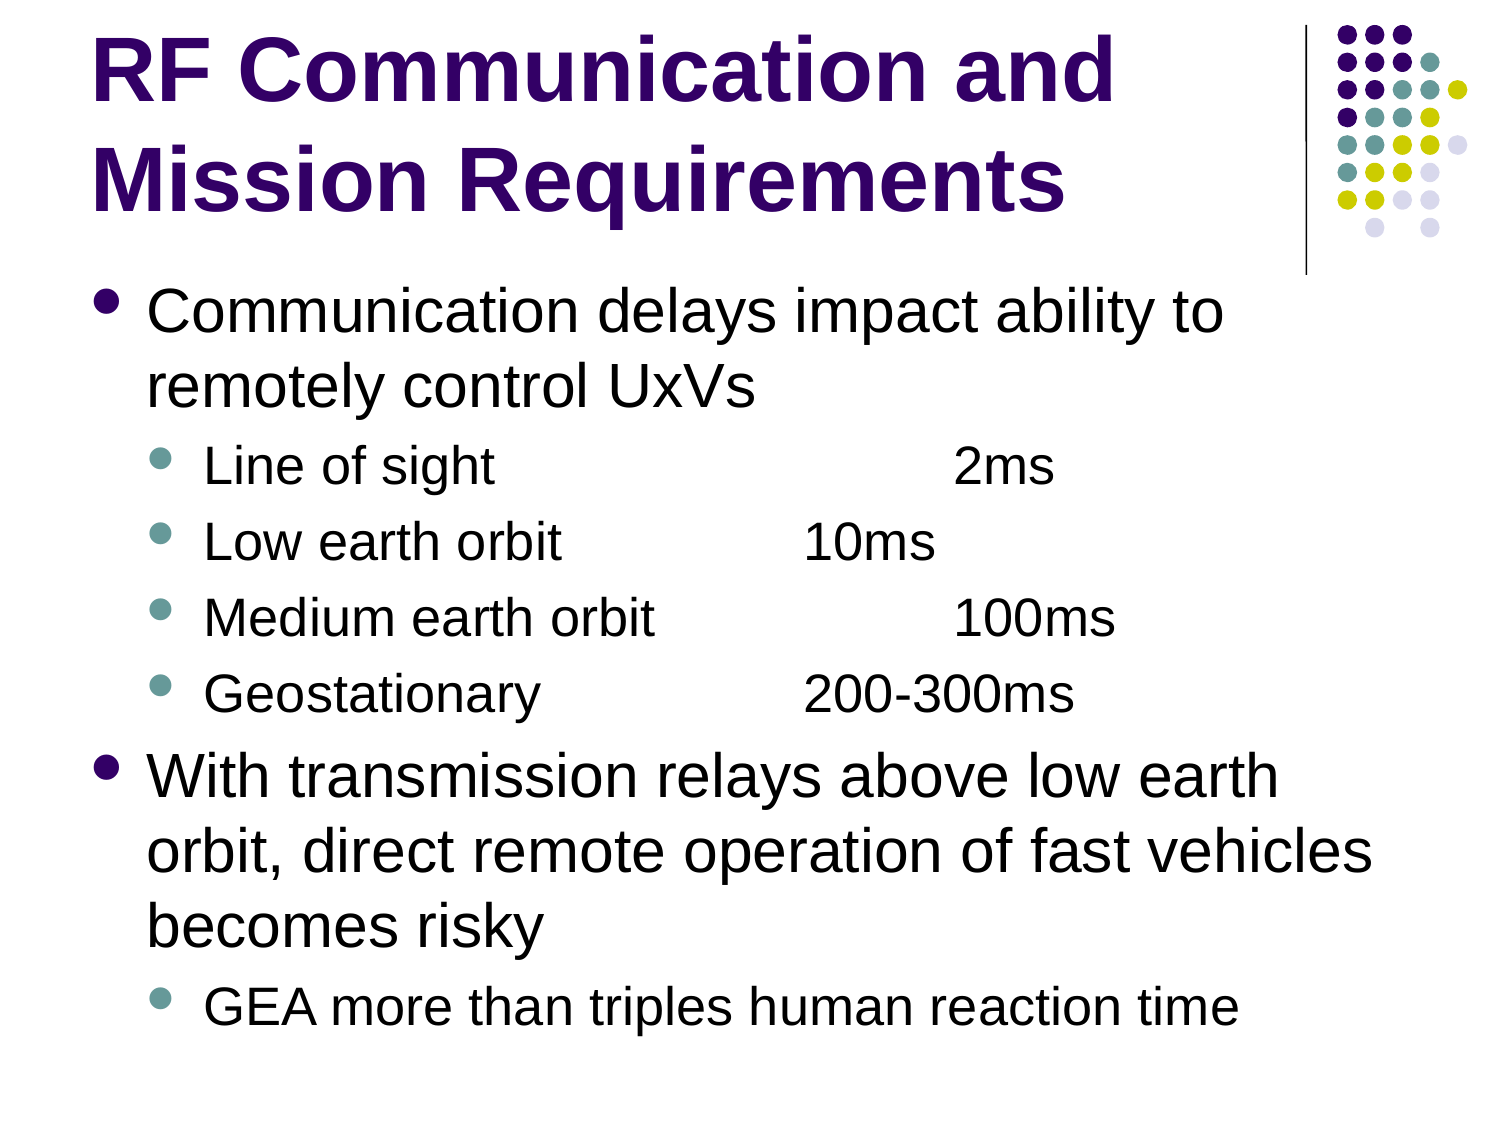

# RF Communication and Mission Requirements
Communication delays impact ability to remotely control UxVs
Line of sight 			2ms
Low earth orbit		10ms
Medium earth orbit		100ms
Geostationary		200-300ms
With transmission relays above low earth orbit, direct remote operation of fast vehicles becomes risky
GEA more than triples human reaction time